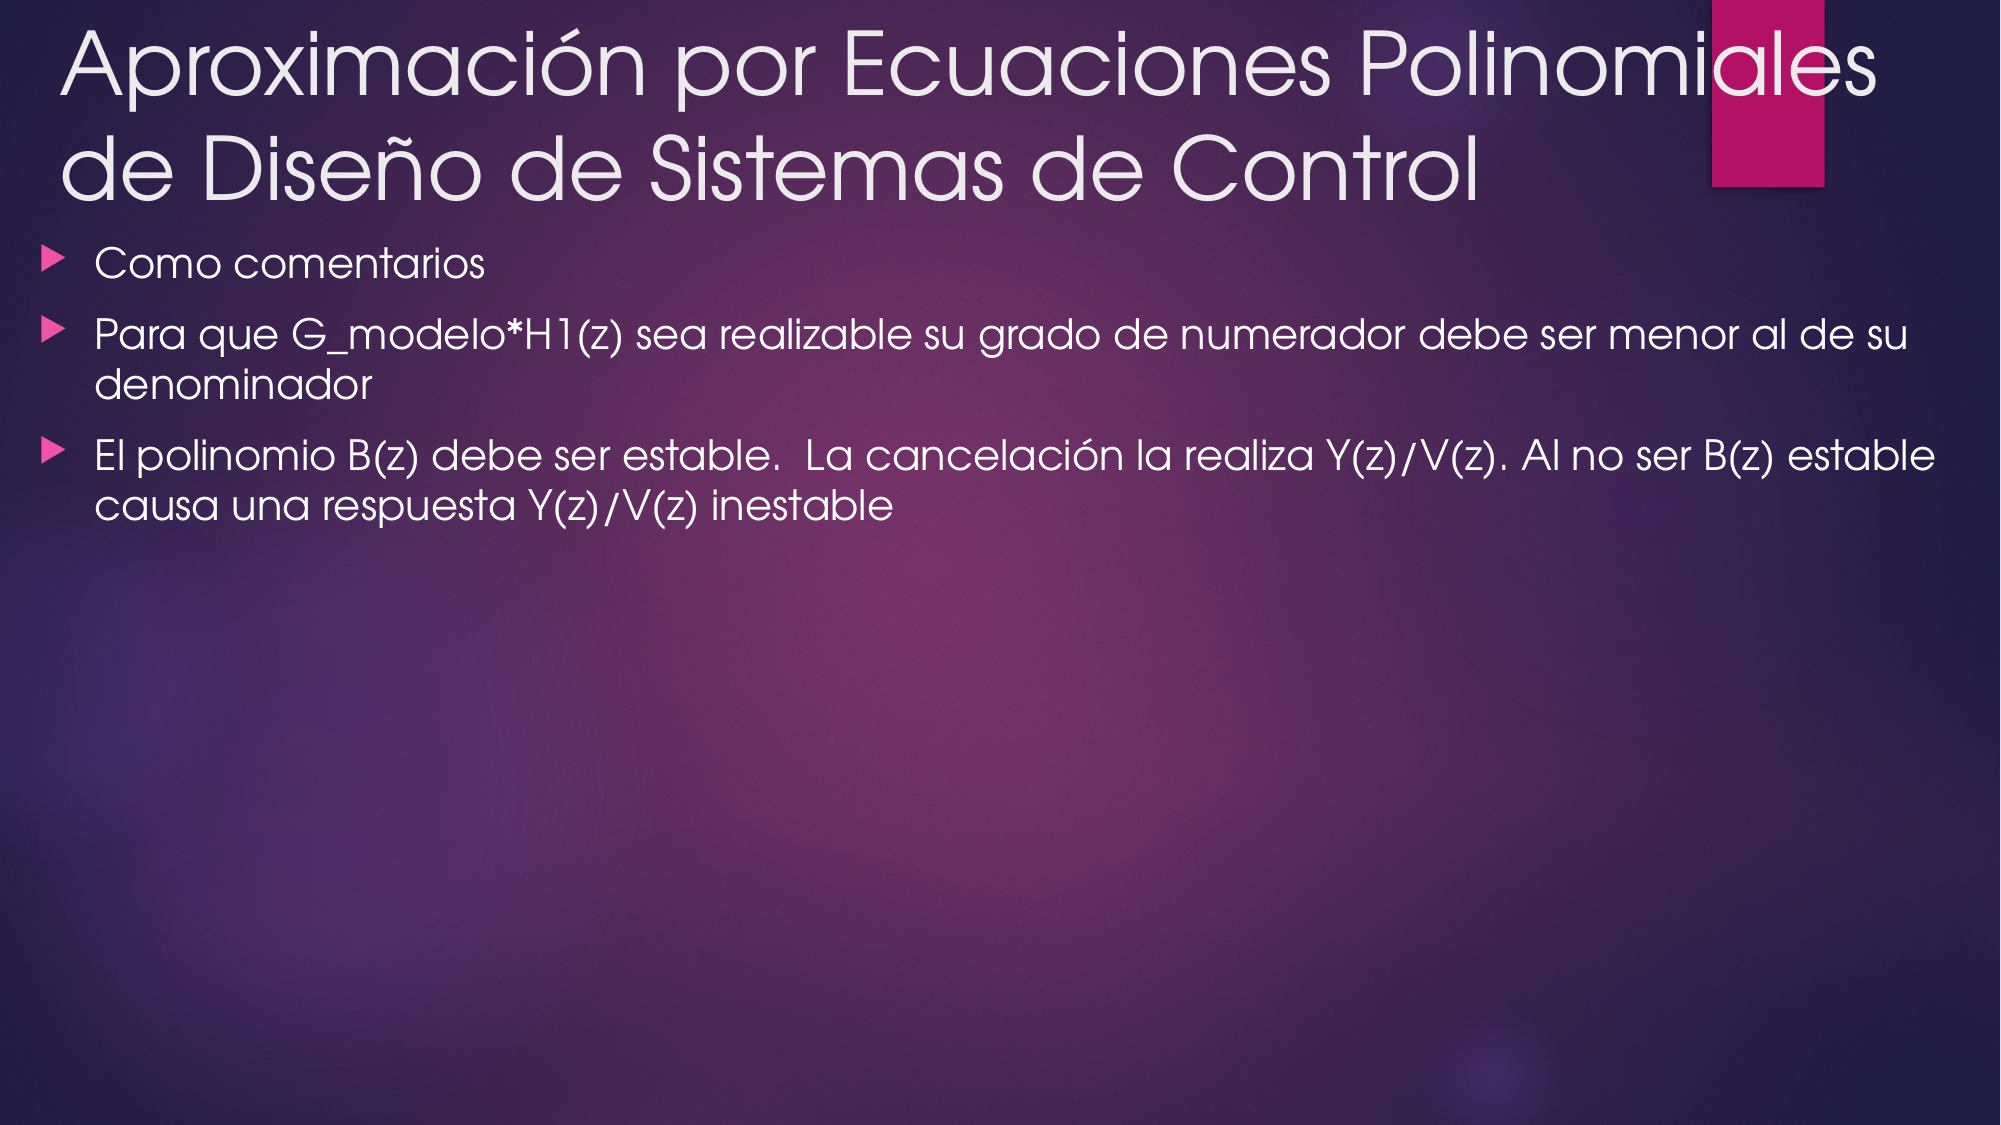

# Aproximación por Ecuaciones Polinomiales de Diseño de Sistemas de Control
Como comentarios
Para que G_modelo*H1(z) sea realizable su grado de numerador debe ser menor al de su denominador
El polinomio B(z) debe ser estable.  La cancelación la realiza Y(z)/V(z). Al no ser B(z) estable causa una respuesta Y(z)/V(z) inestable